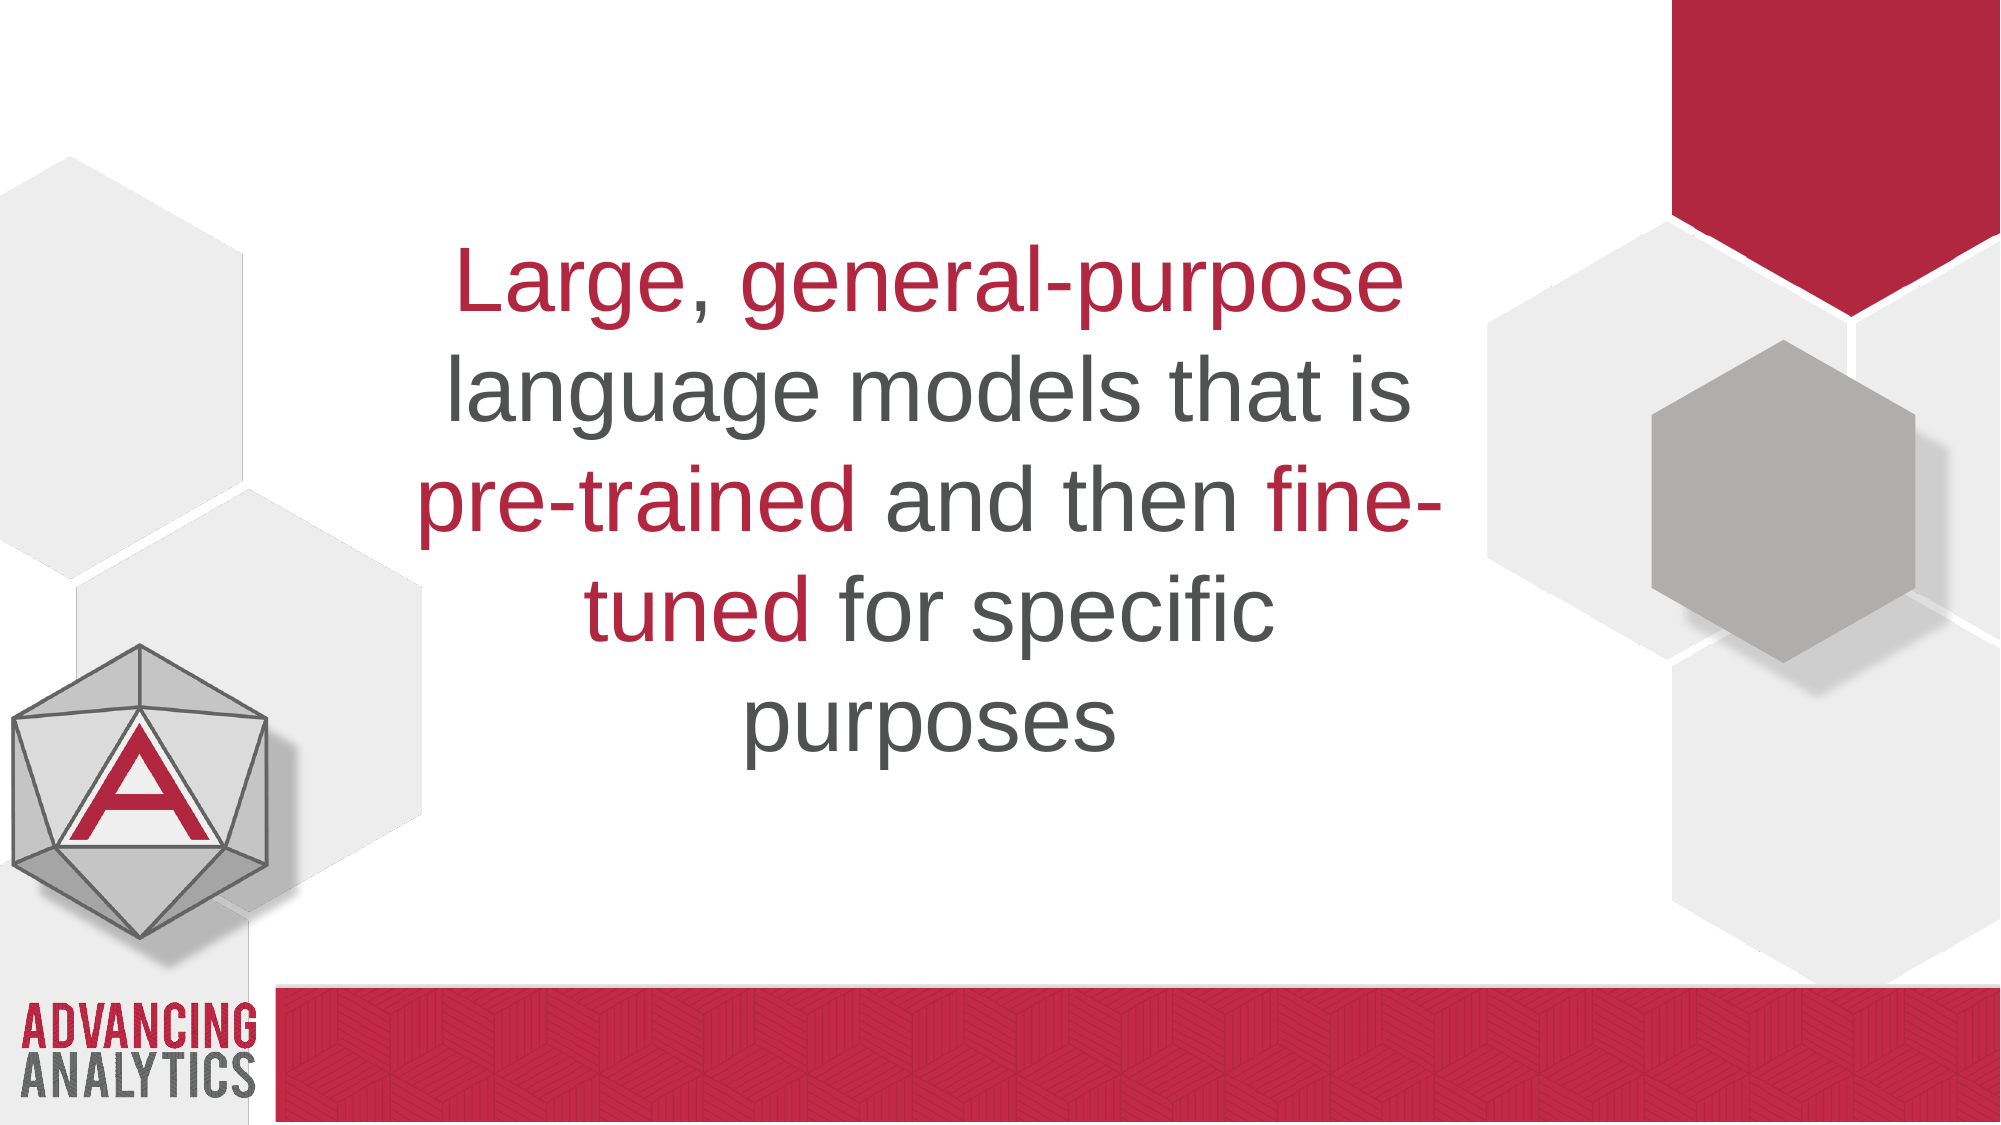

Large, general-purpose language models that is pre-trained and then fine-tuned for specific purposes